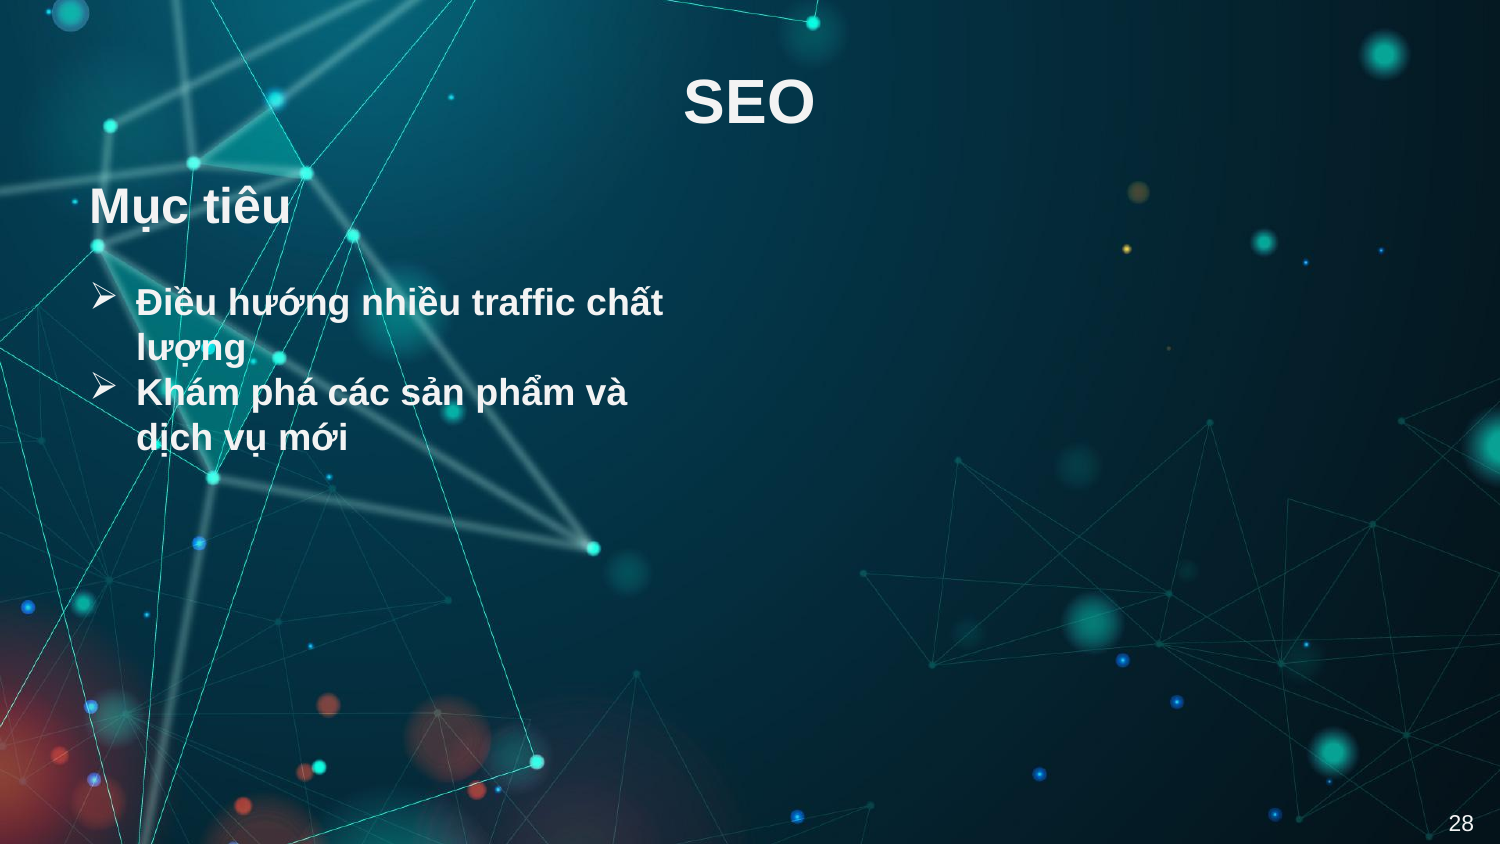

# SEO
Mục tiêu
Điều hướng nhiều traffic chất lượng
Khám phá các sản phẩm và dịch vụ mới
28